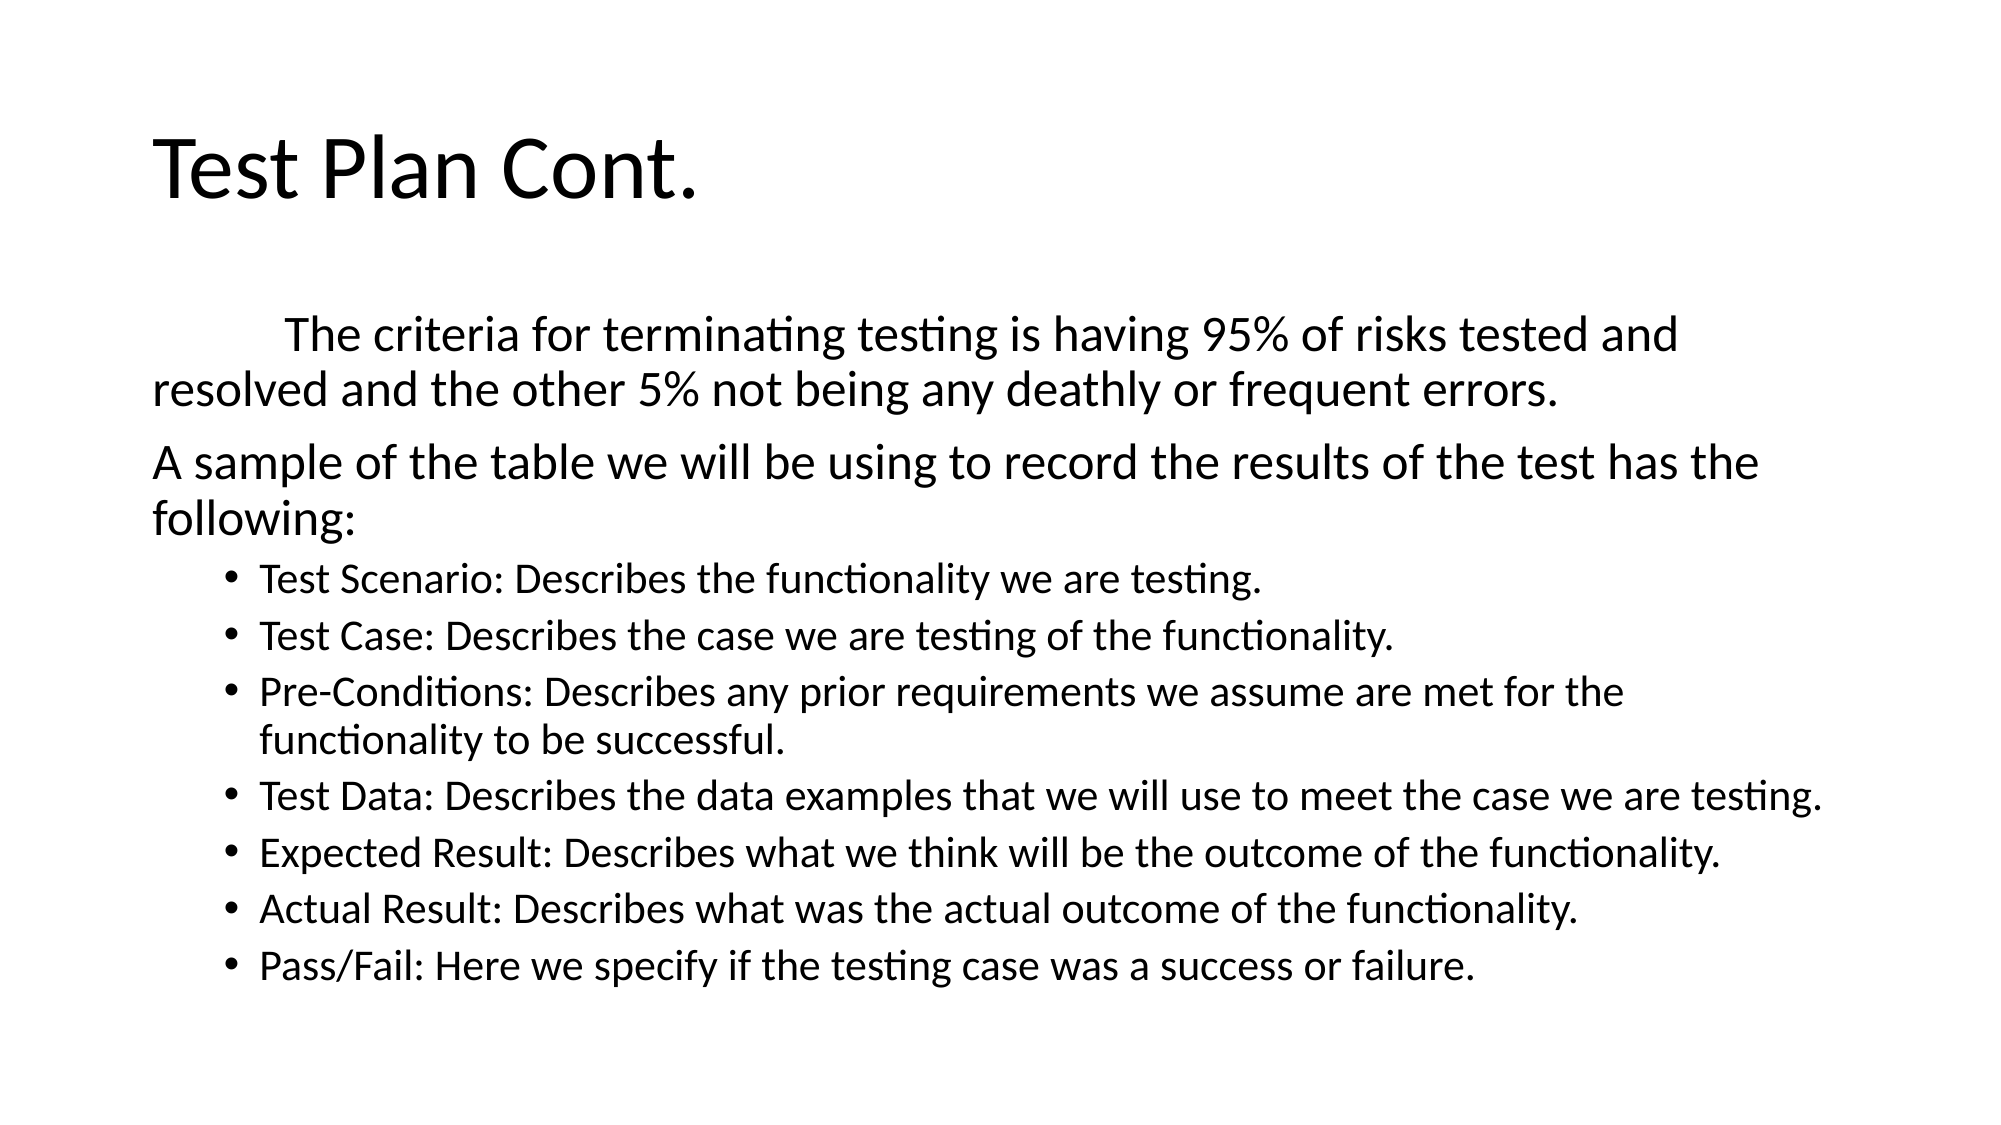

# Test Plan Cont.
	The criteria for terminating testing is having 95% of risks tested and resolved and the other 5% not being any deathly or frequent errors.
A sample of the table we will be using to record the results of the test has the following:
Test Scenario: Describes the functionality we are testing.
Test Case: Describes the case we are testing of the functionality.
Pre-Conditions: Describes any prior requirements we assume are met for the functionality to be successful.
Test Data: Describes the data examples that we will use to meet the case we are testing.
Expected Result: Describes what we think will be the outcome of the functionality.
Actual Result: Describes what was the actual outcome of the functionality.
Pass/Fail: Here we specify if the testing case was a success or failure.